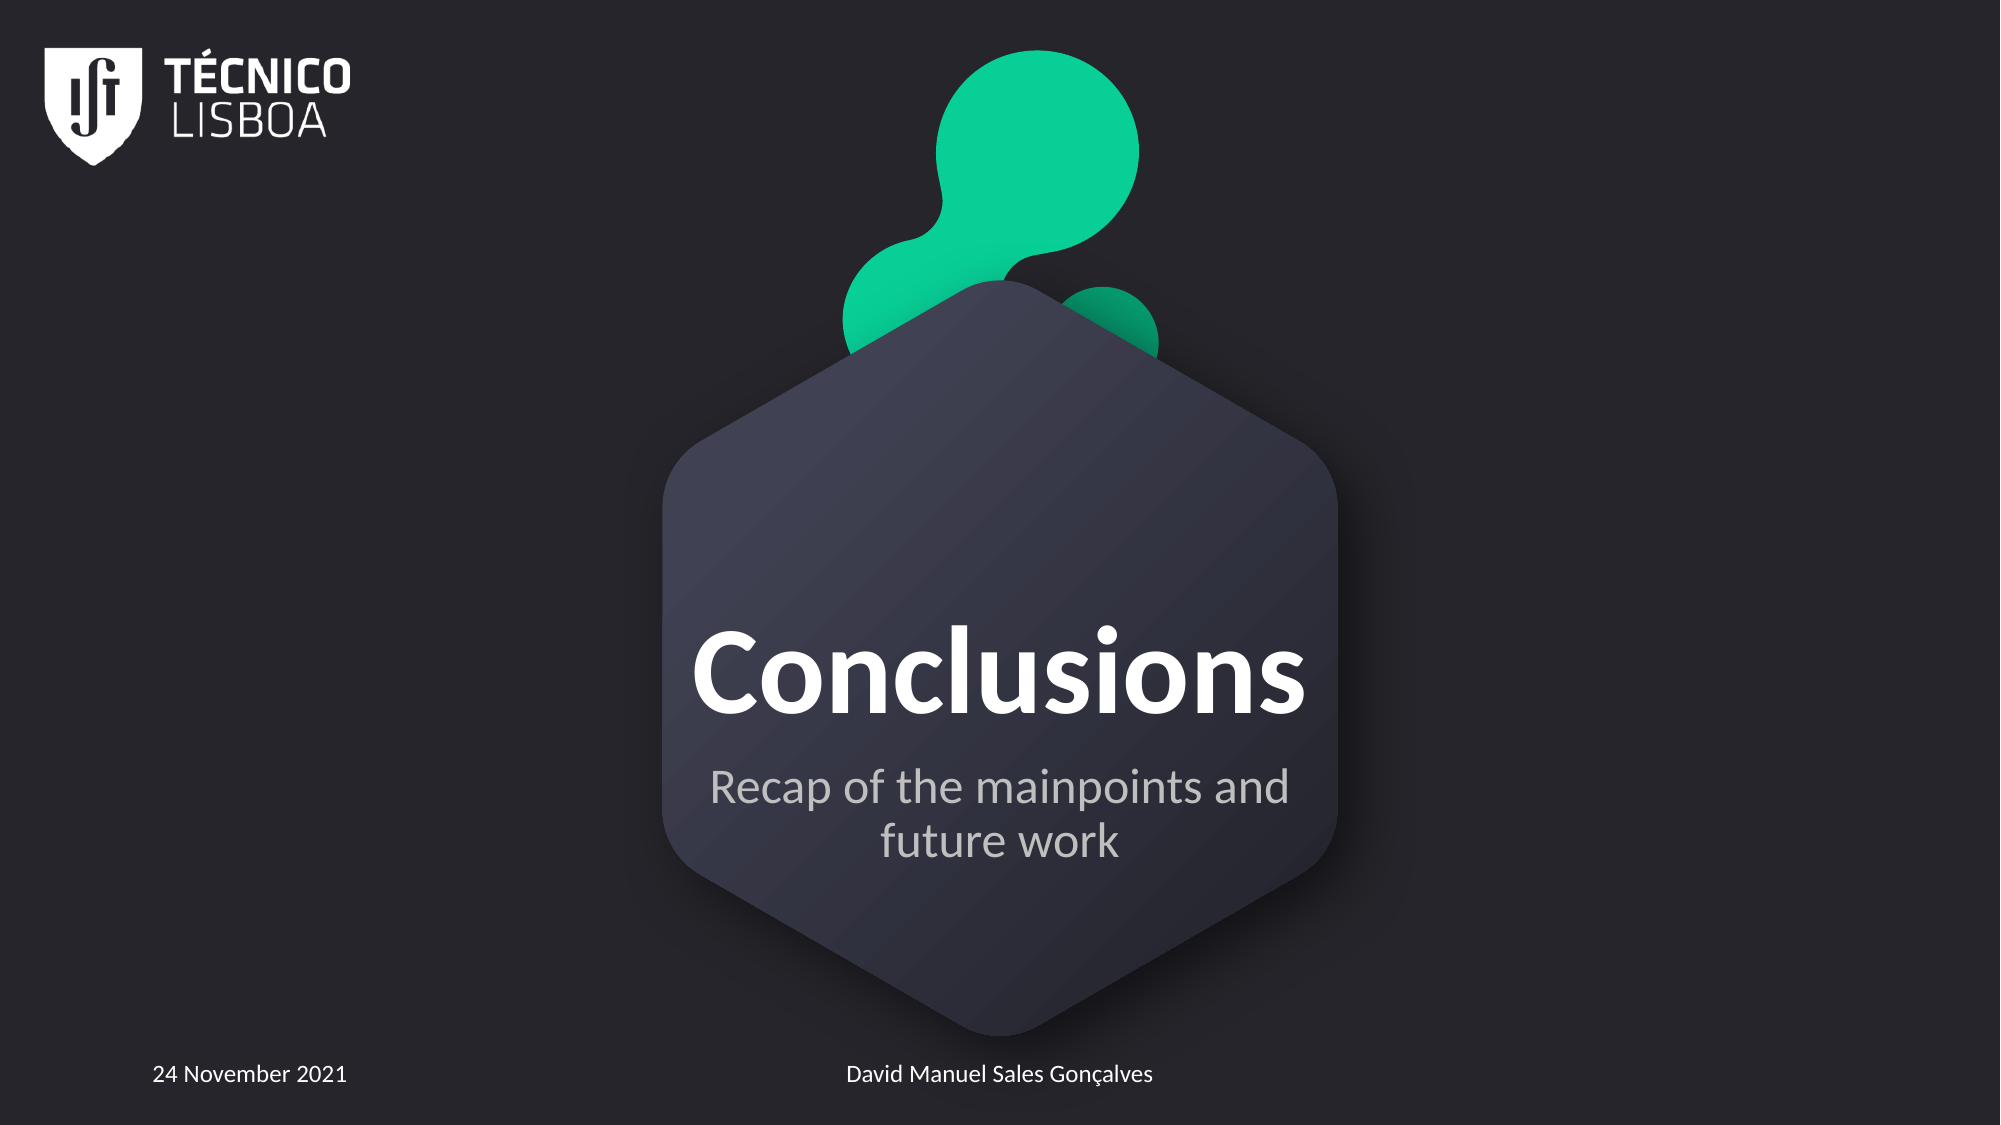

# Conclusions
Recap of the mainpoints and future work
24 November 2021
David Manuel Sales Gonçalves
58